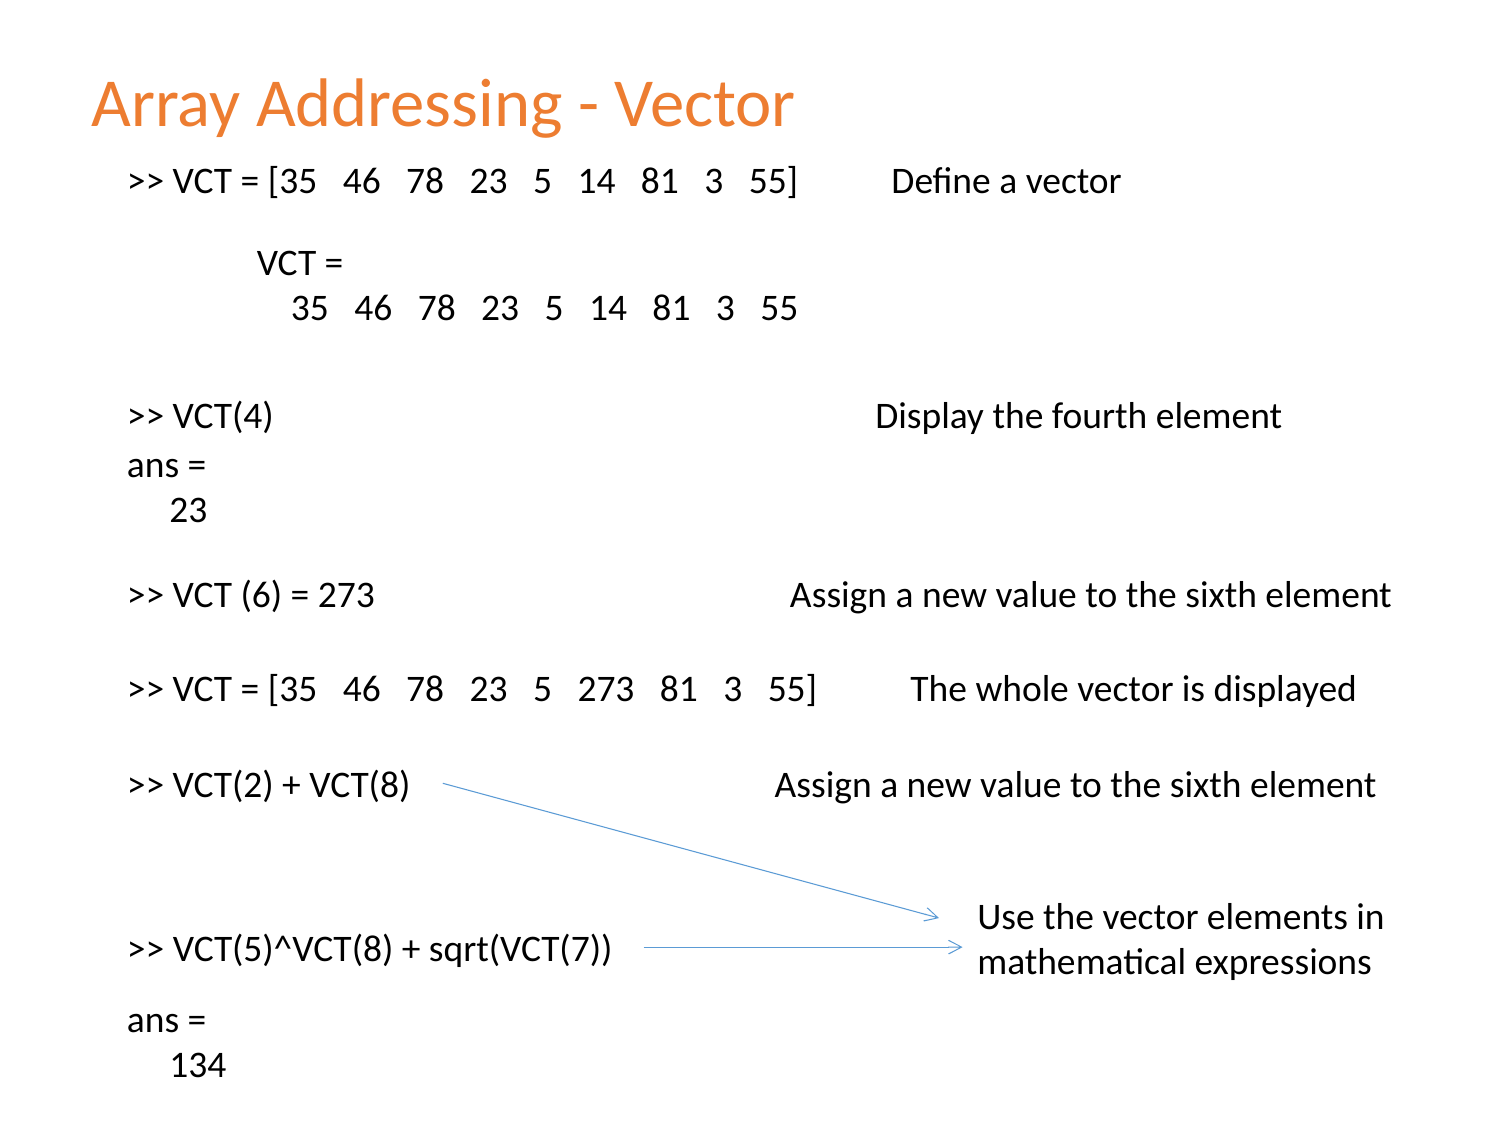

# Array Addressing - Vector
>> VCT = [35   46   78   23   5   14   81   3   55]           Define a vector
VCT =
    35   46   78   23   5   14   81   3   55
>> VCT(4)                                                                       Display the fourth element
ans =
     23
>> VCT (6) = 273                                                 Assign a new value to the sixth element
>> VCT = [35   46   78   23   5   273   81   3   55]           The whole vector is displayed
>> VCT(2) + VCT(8)                                           Assign a new value to the sixth element
Use the vector elements in mathematical expressions
>> VCT(5)^VCT(8) + sqrt(VCT(7))
ans =
     134